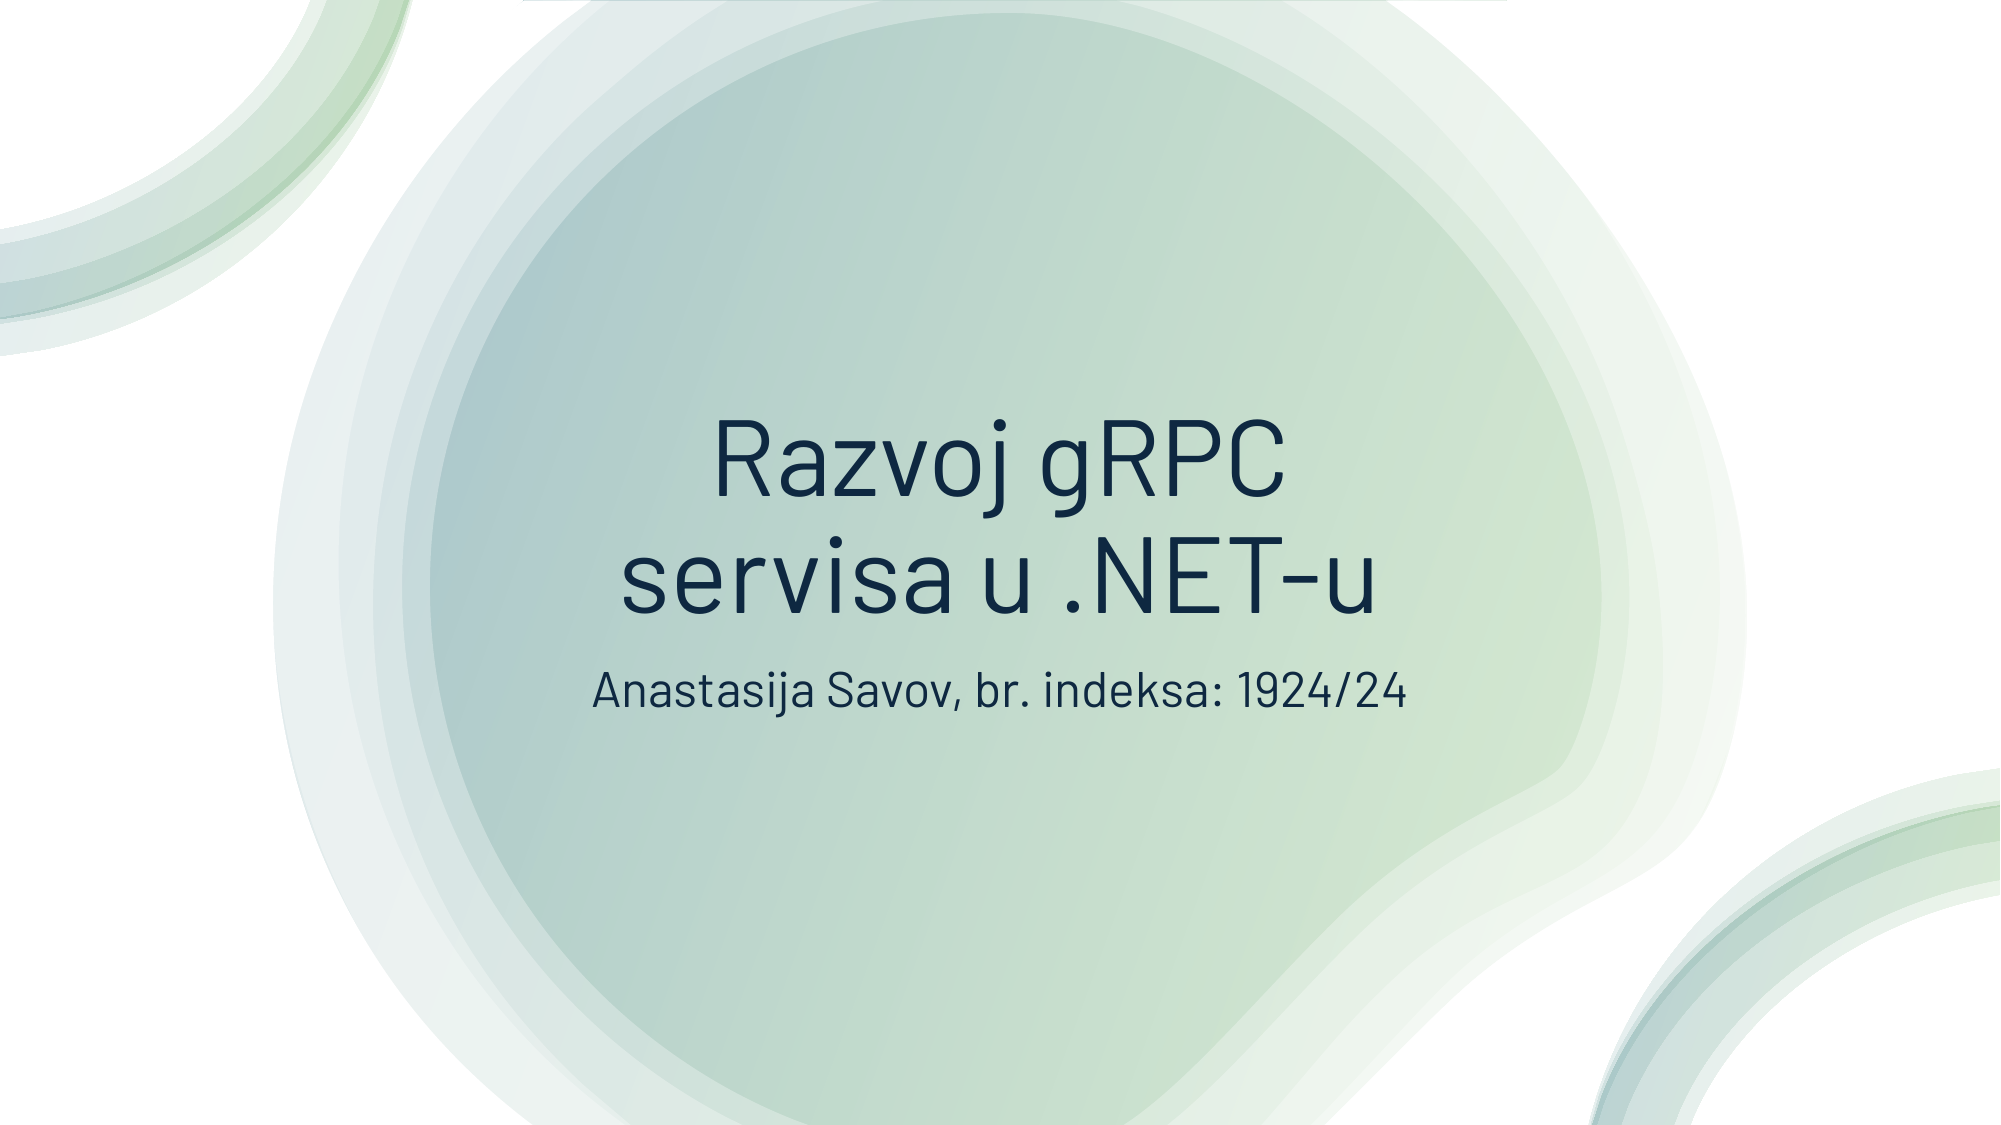

# Razvoj gRPC servisa u .NET-u
Anastasija Savov, br. indeksa: 1924/24